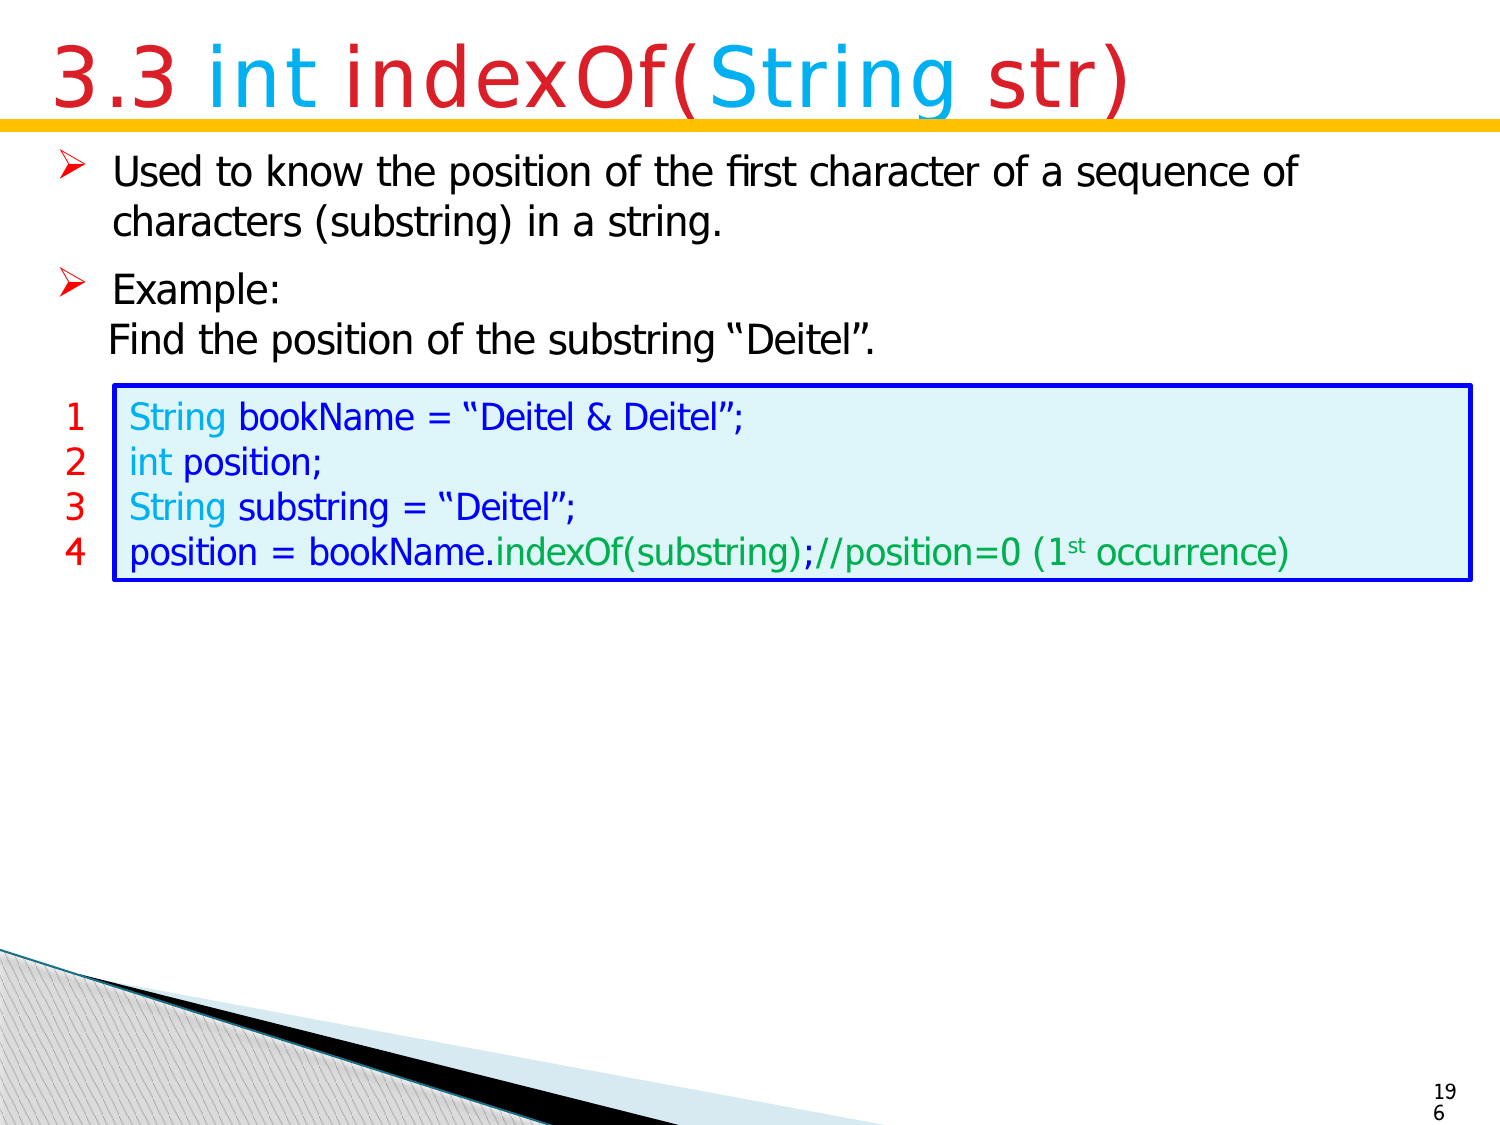

# 3.3 int indexOf(String str)
Used to know the position of the first character of a sequence of characters (substring) in a string.
Example:
    Find the position of the substring “Deitel”.
1
2
3
4
String bookName = “Deitel & Deitel”;
int position;
String substring = “Deitel”;
position = bookName.indexOf(substring);//position=0 (1st occurrence)
196